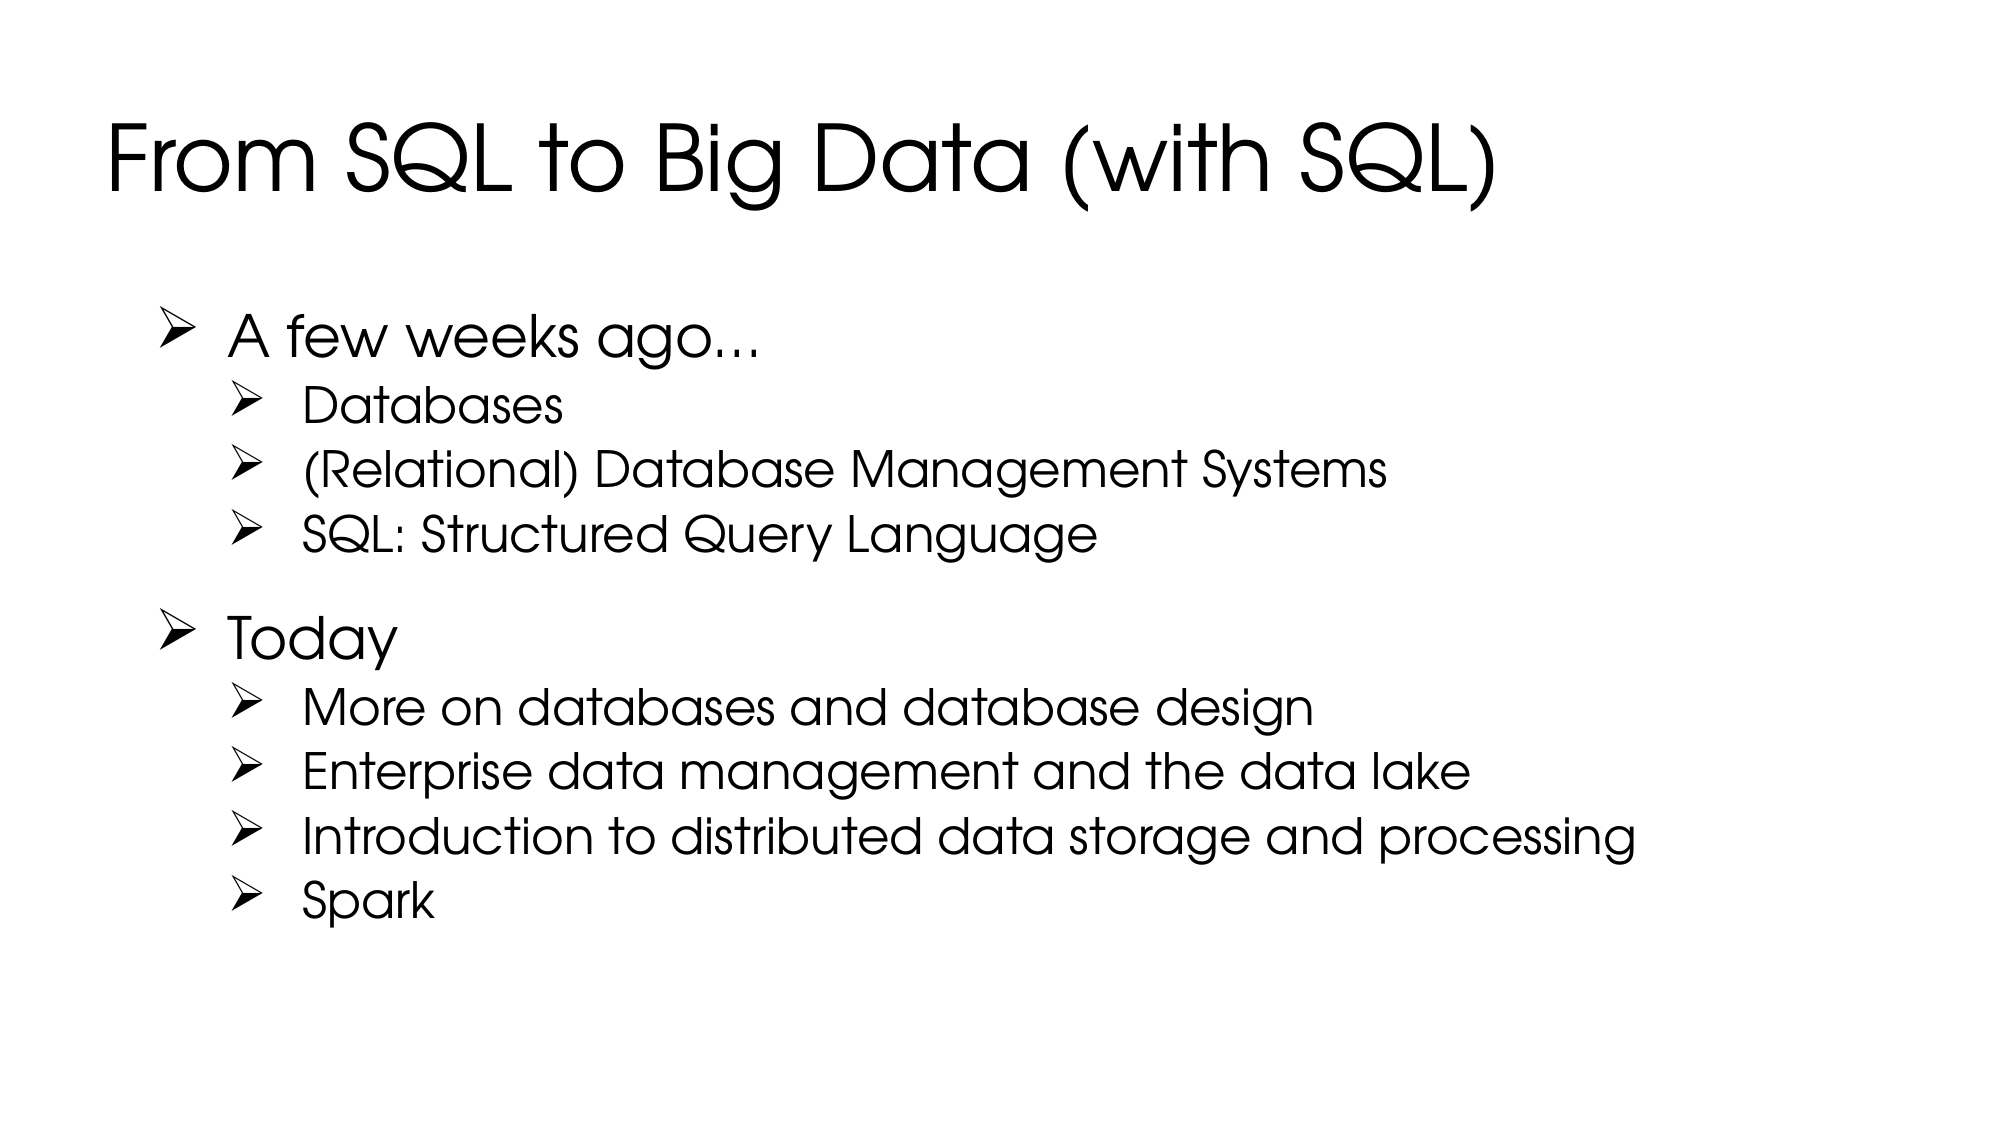

# From SQL to Big Data (with SQL)
A few weeks ago…
Databases
(Relational) Database Management Systems
SQL: Structured Query Language
Today
More on databases and database design
Enterprise data management and the data lake
Introduction to distributed data storage and processing
Spark